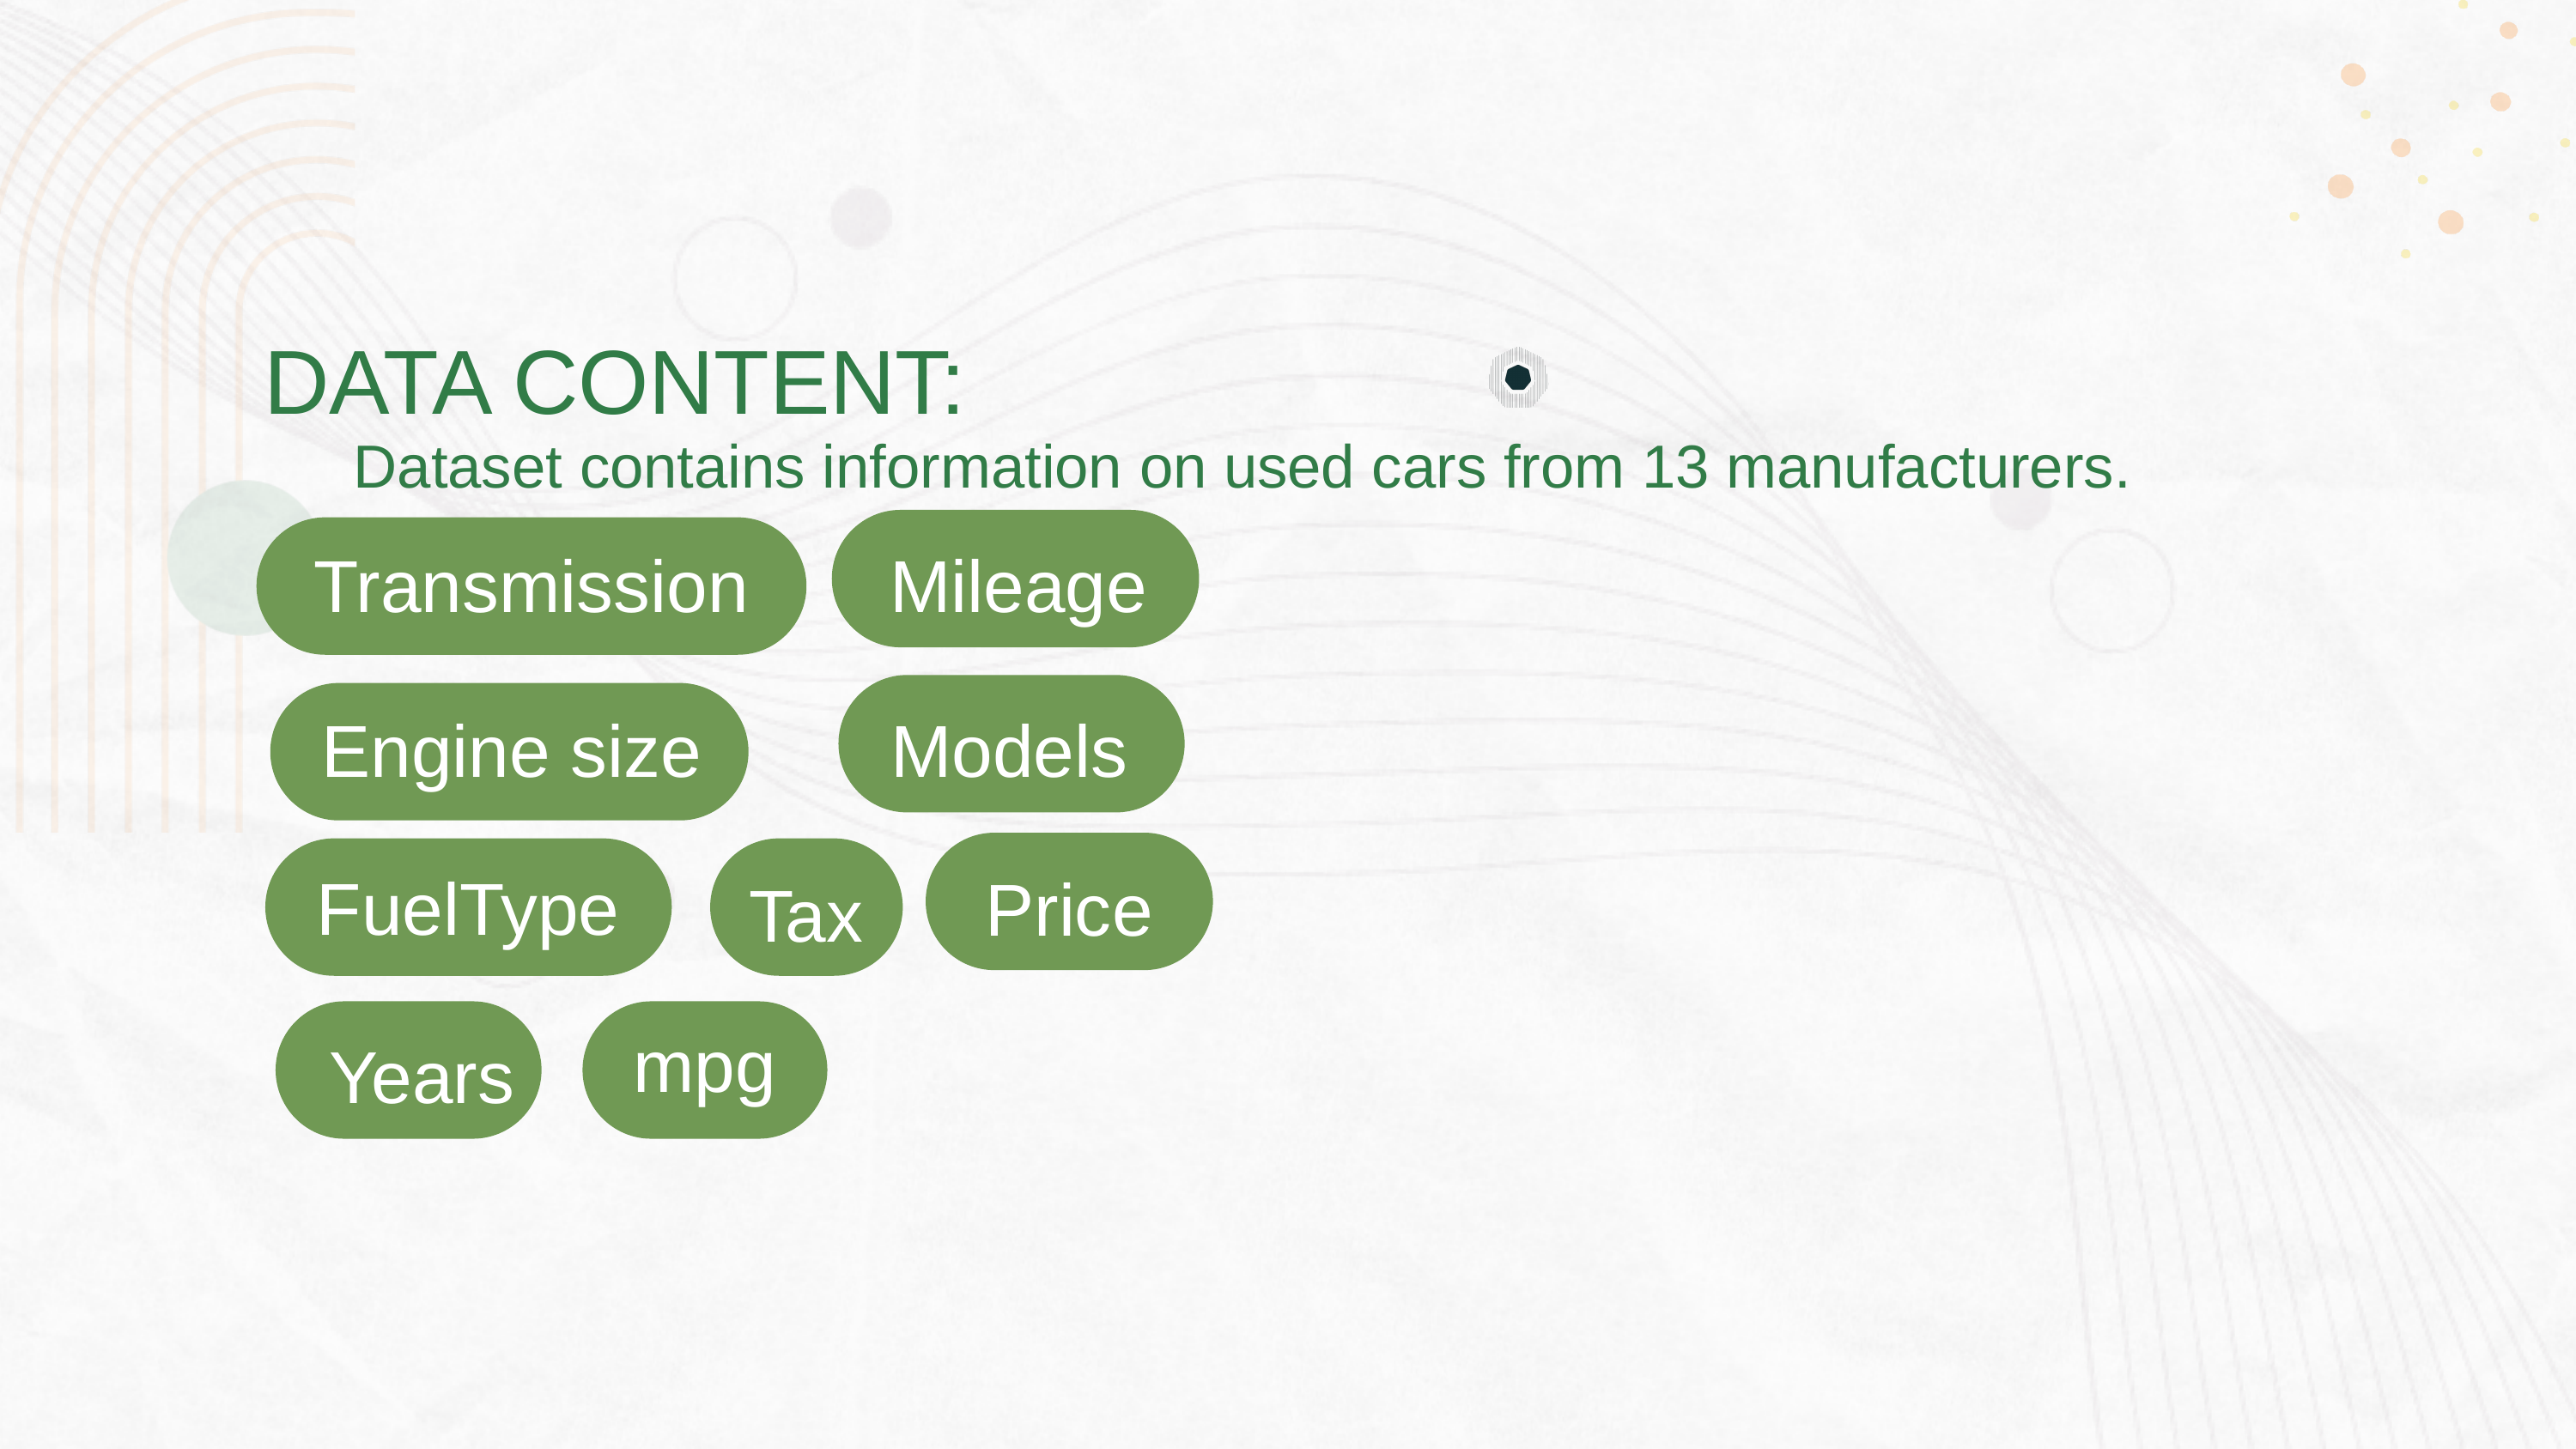

DATA CONTENT:

Dataset contains information on used cars from 13 manufacturers.

Transmission
Mileage

Models
Engine size

FuelType
Price
Tax

mpg
Years